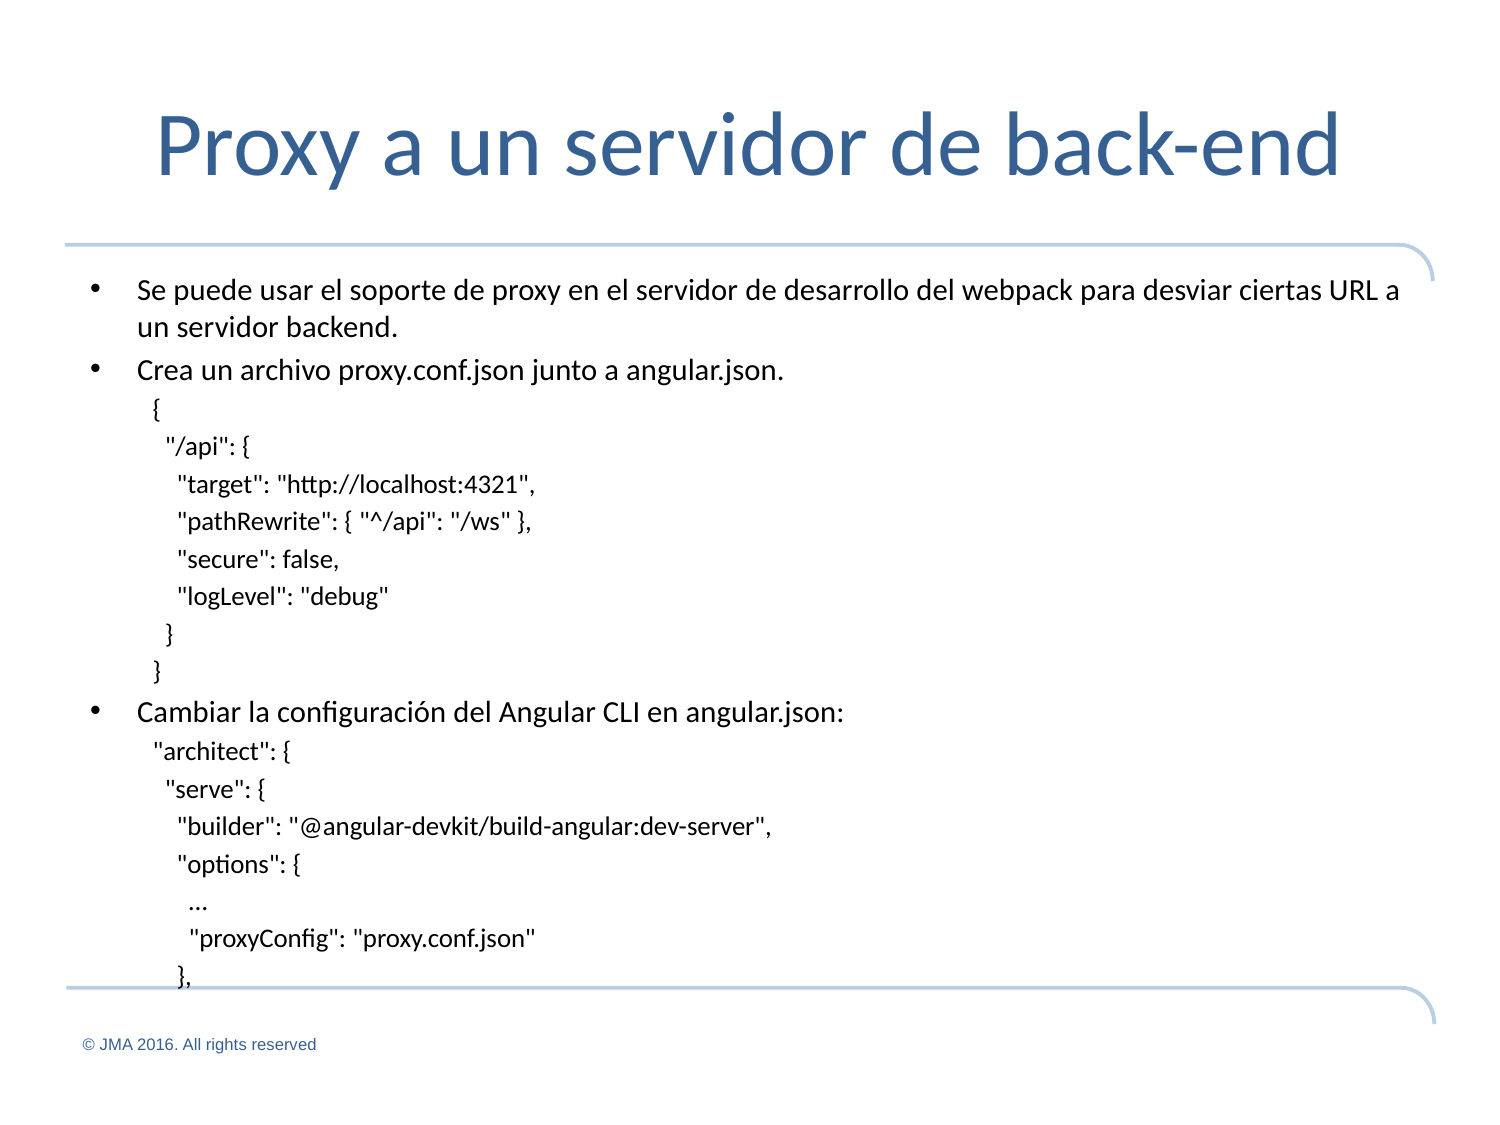

# Proxy a un servidor de back-end
Se puede usar el soporte de proxy en el servidor de desarrollo del webpack para desviar ciertas URL a un servidor backend.
Crea un archivo proxy.conf.json junto a angular.json.
{
  "/api": {
    "target": "http://localhost:4321",
    "pathRewrite": { "^/api": "/ws" },
    "secure": false,
    "logLevel": "debug"
  }
}
Cambiar la configuración del Angular CLI en angular.json:
"architect": {
  "serve": {
    "builder": "@angular-devkit/build-angular:dev-server",
    "options": {
      …
      "proxyConfig": "proxy.conf.json"
    },